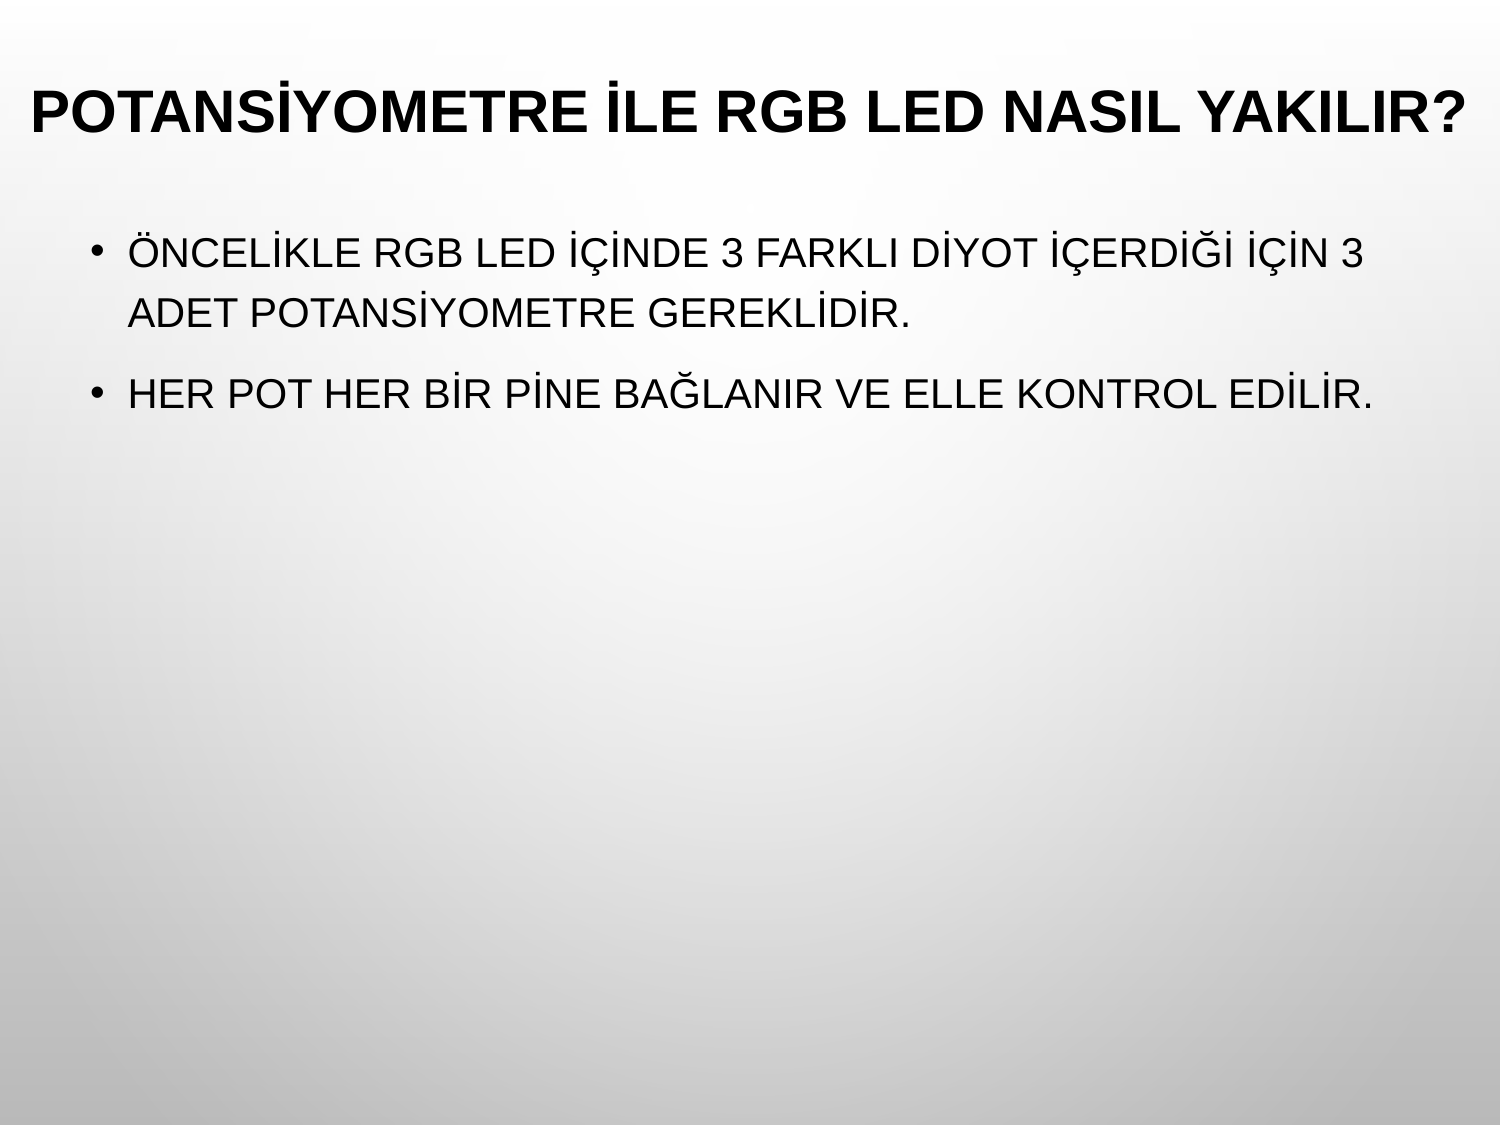

# Potansiyometre ile RGB Led nasıl yakılır?
Öncelikle RGB Led içinde 3 farklı diyot içerdiği için 3 adet Potansiyometre gereklidir.
Her pot her bir pine bağlanır ve elle kontrol edilir.